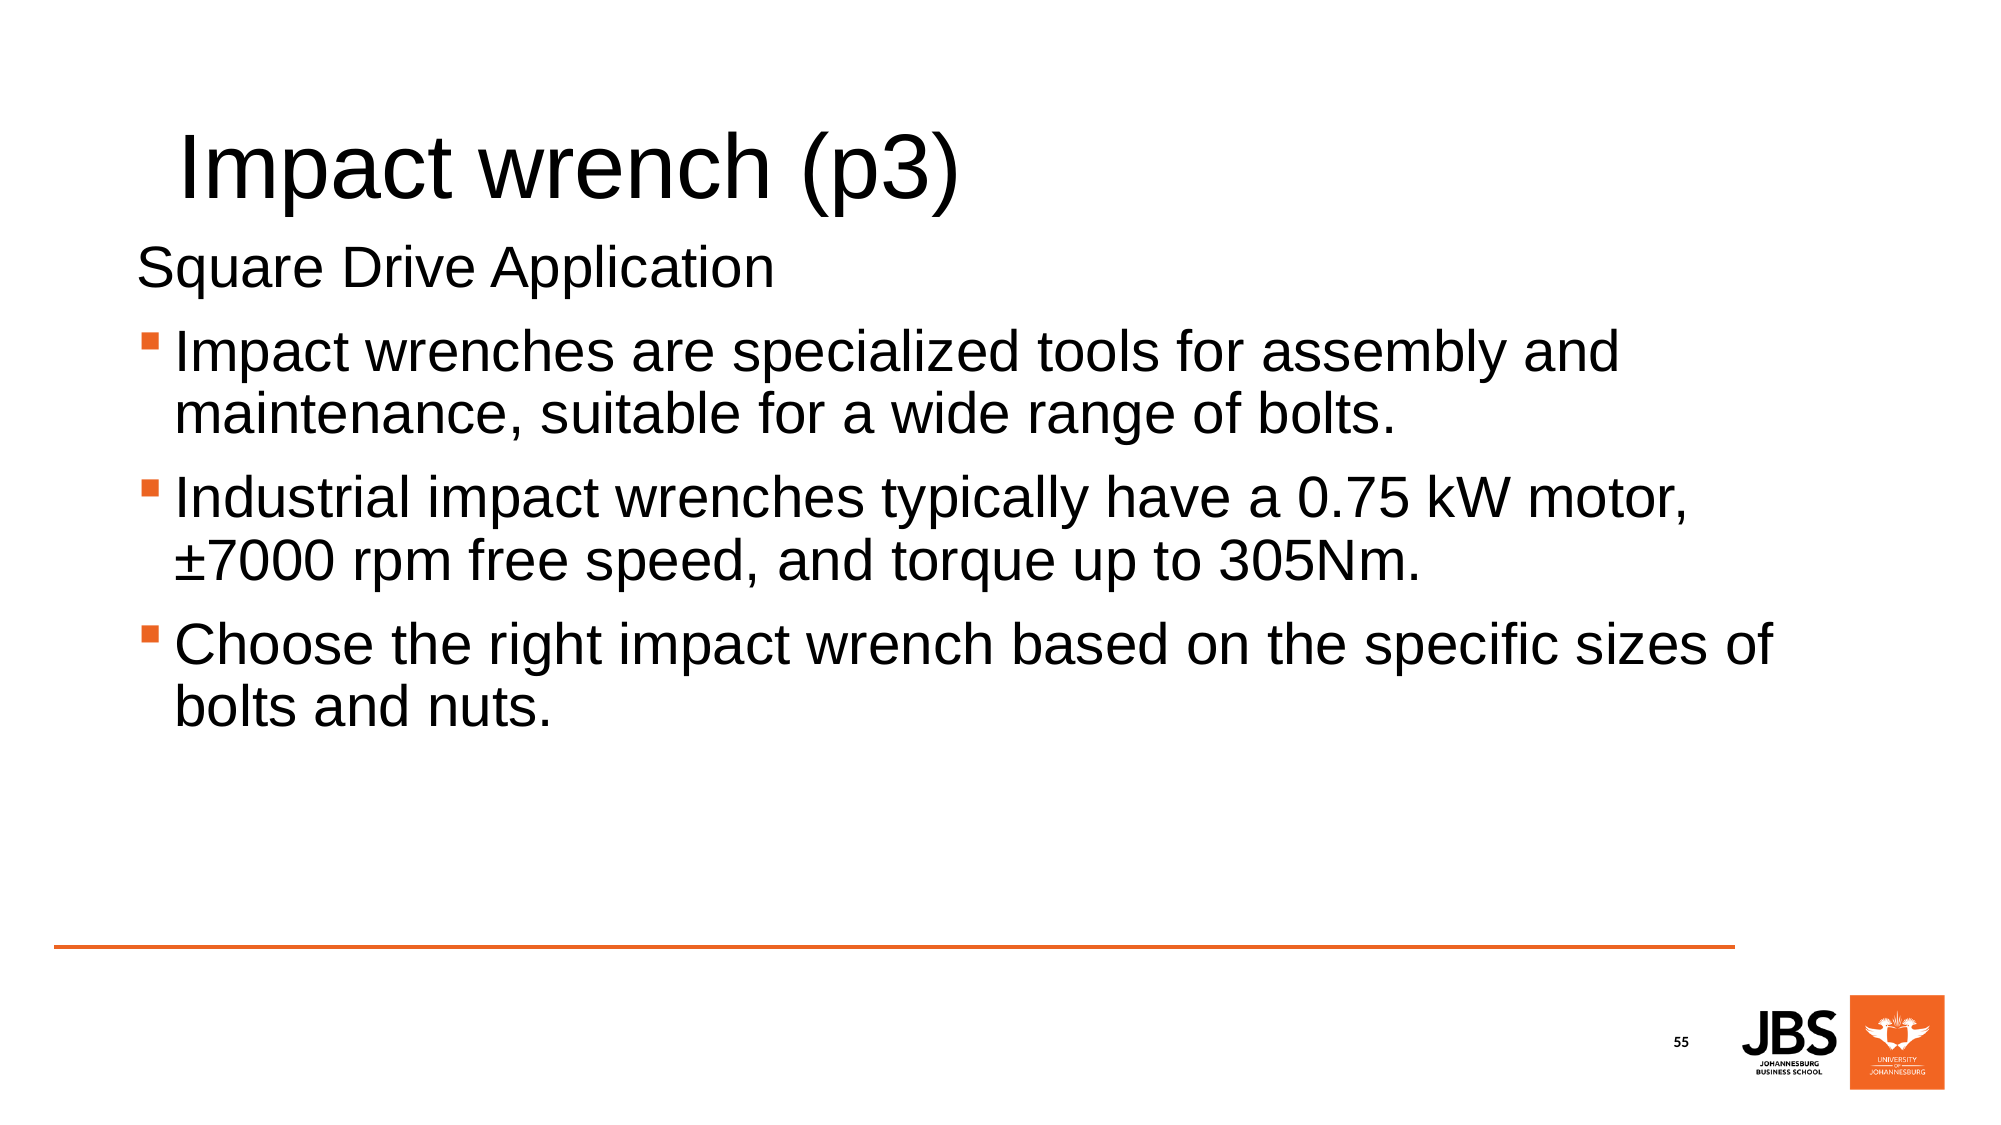

# Impact wrench (p3)
Square Drive Application
Impact wrenches are specialized tools for assembly and maintenance, suitable for a wide range of bolts.
Industrial impact wrenches typically have a 0.75 kW motor, ±7000 rpm free speed, and torque up to 305Nm.
Choose the right impact wrench based on the specific sizes of bolts and nuts.